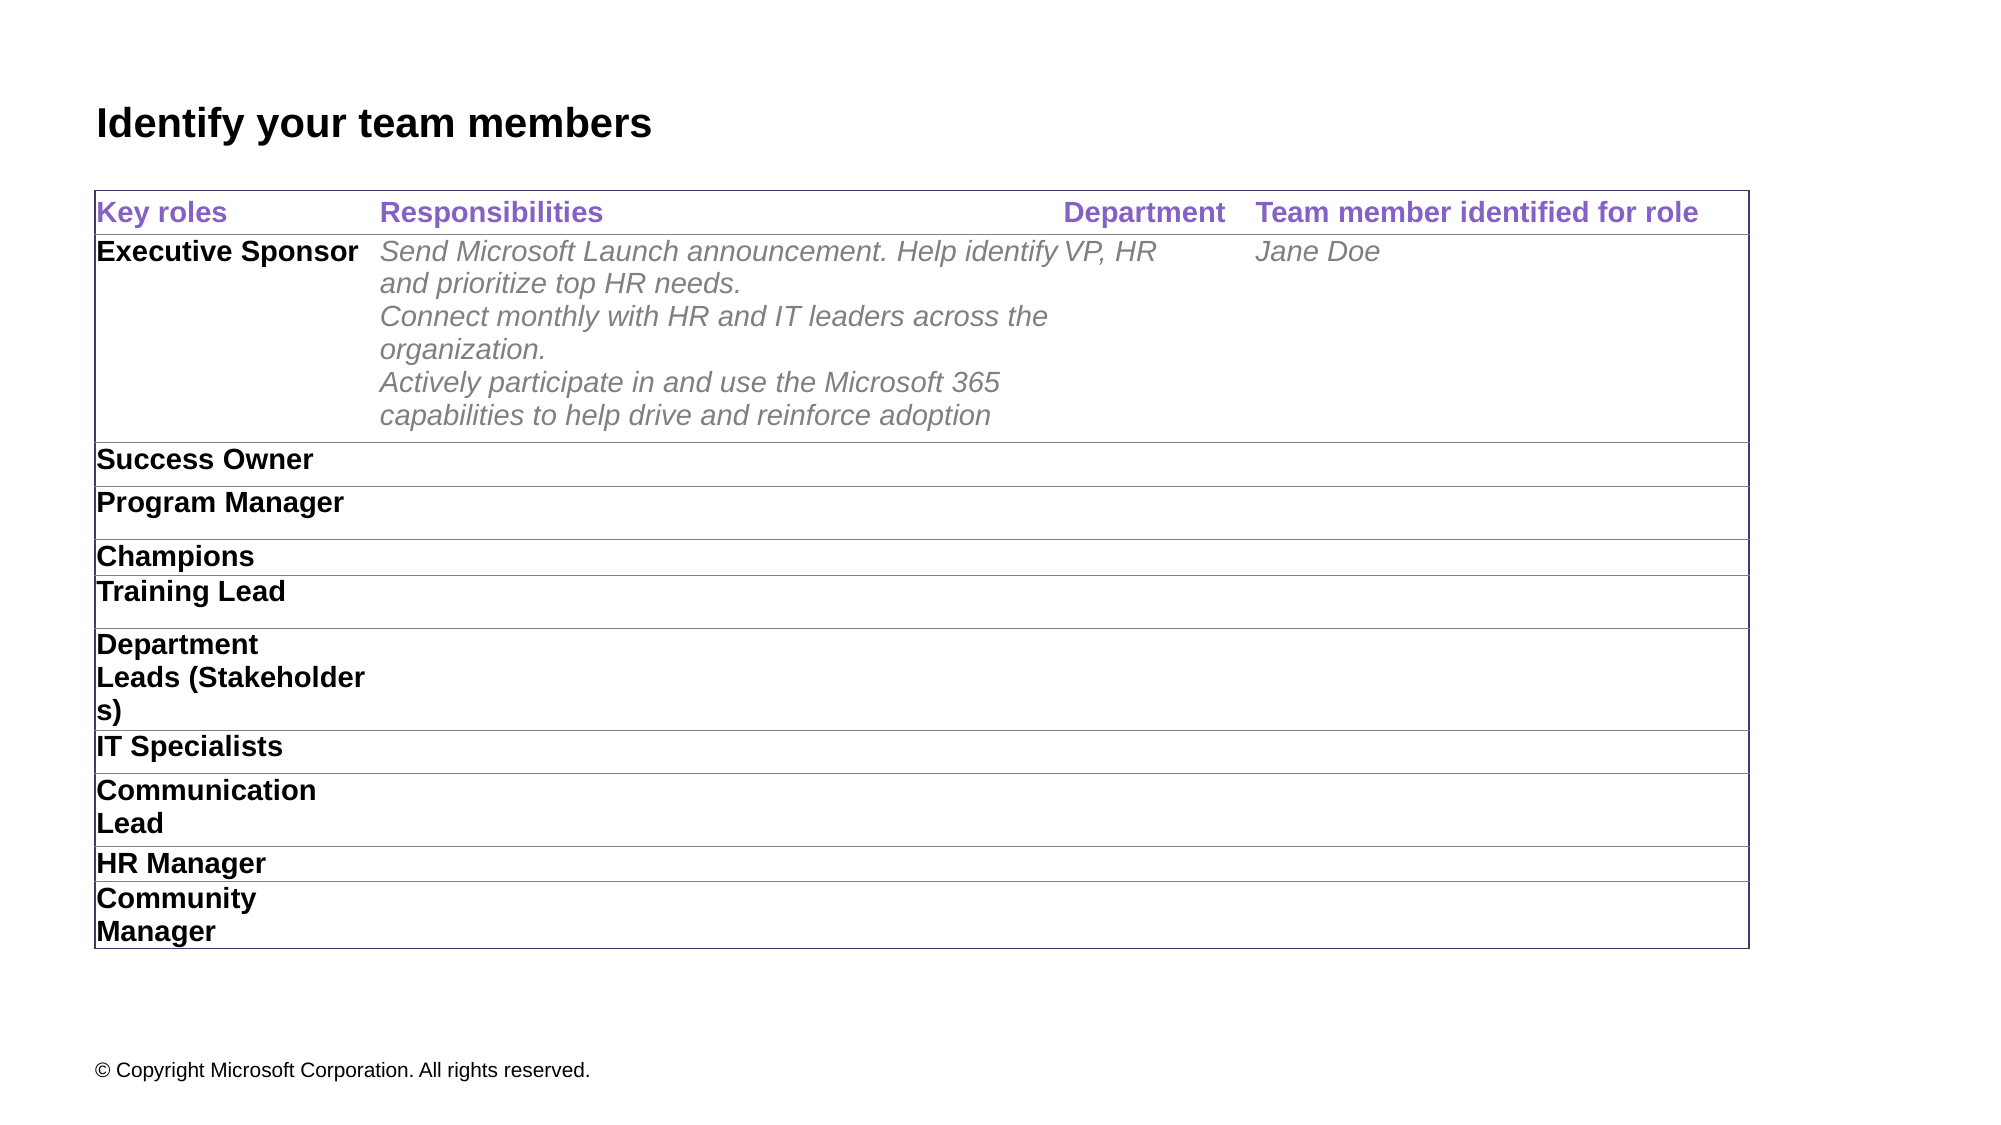

# Identify your team members
| Key roles​ | Responsibilities​ | Department​ | Team member identified for role​ |
| --- | --- | --- | --- |
| Executive Sponsor​ | Send Microsoft Launch announcement. Help identify and prioritize top HR needs.  Connect monthly with HR and IT leaders across the organization.​ Actively participate in and use the Microsoft 365 capabilities to help drive and reinforce adoption​ | VP, HR​ | Jane Doe​ |
| Success Owner​ | ​ | ​ | ​ |
| Program Manager​ | ​ | ​ | ​ |
| Champions​ | ​ | ​ | ​ |
| Training Lead​ | ​ | ​ | ​ |
| Department Leads (Stakeholders)​ | ​ | ​ | ​ |
| IT Specialists​ | ​ | ​ | ​ |
| Communication Lead​ | ​ | ​ | ​ |
| HR Manager​ | ​ | ​ | ​ |
| Community Manager​ | ​ | ​ | ​ |
© Copyright Microsoft Corporation. All rights reserved.